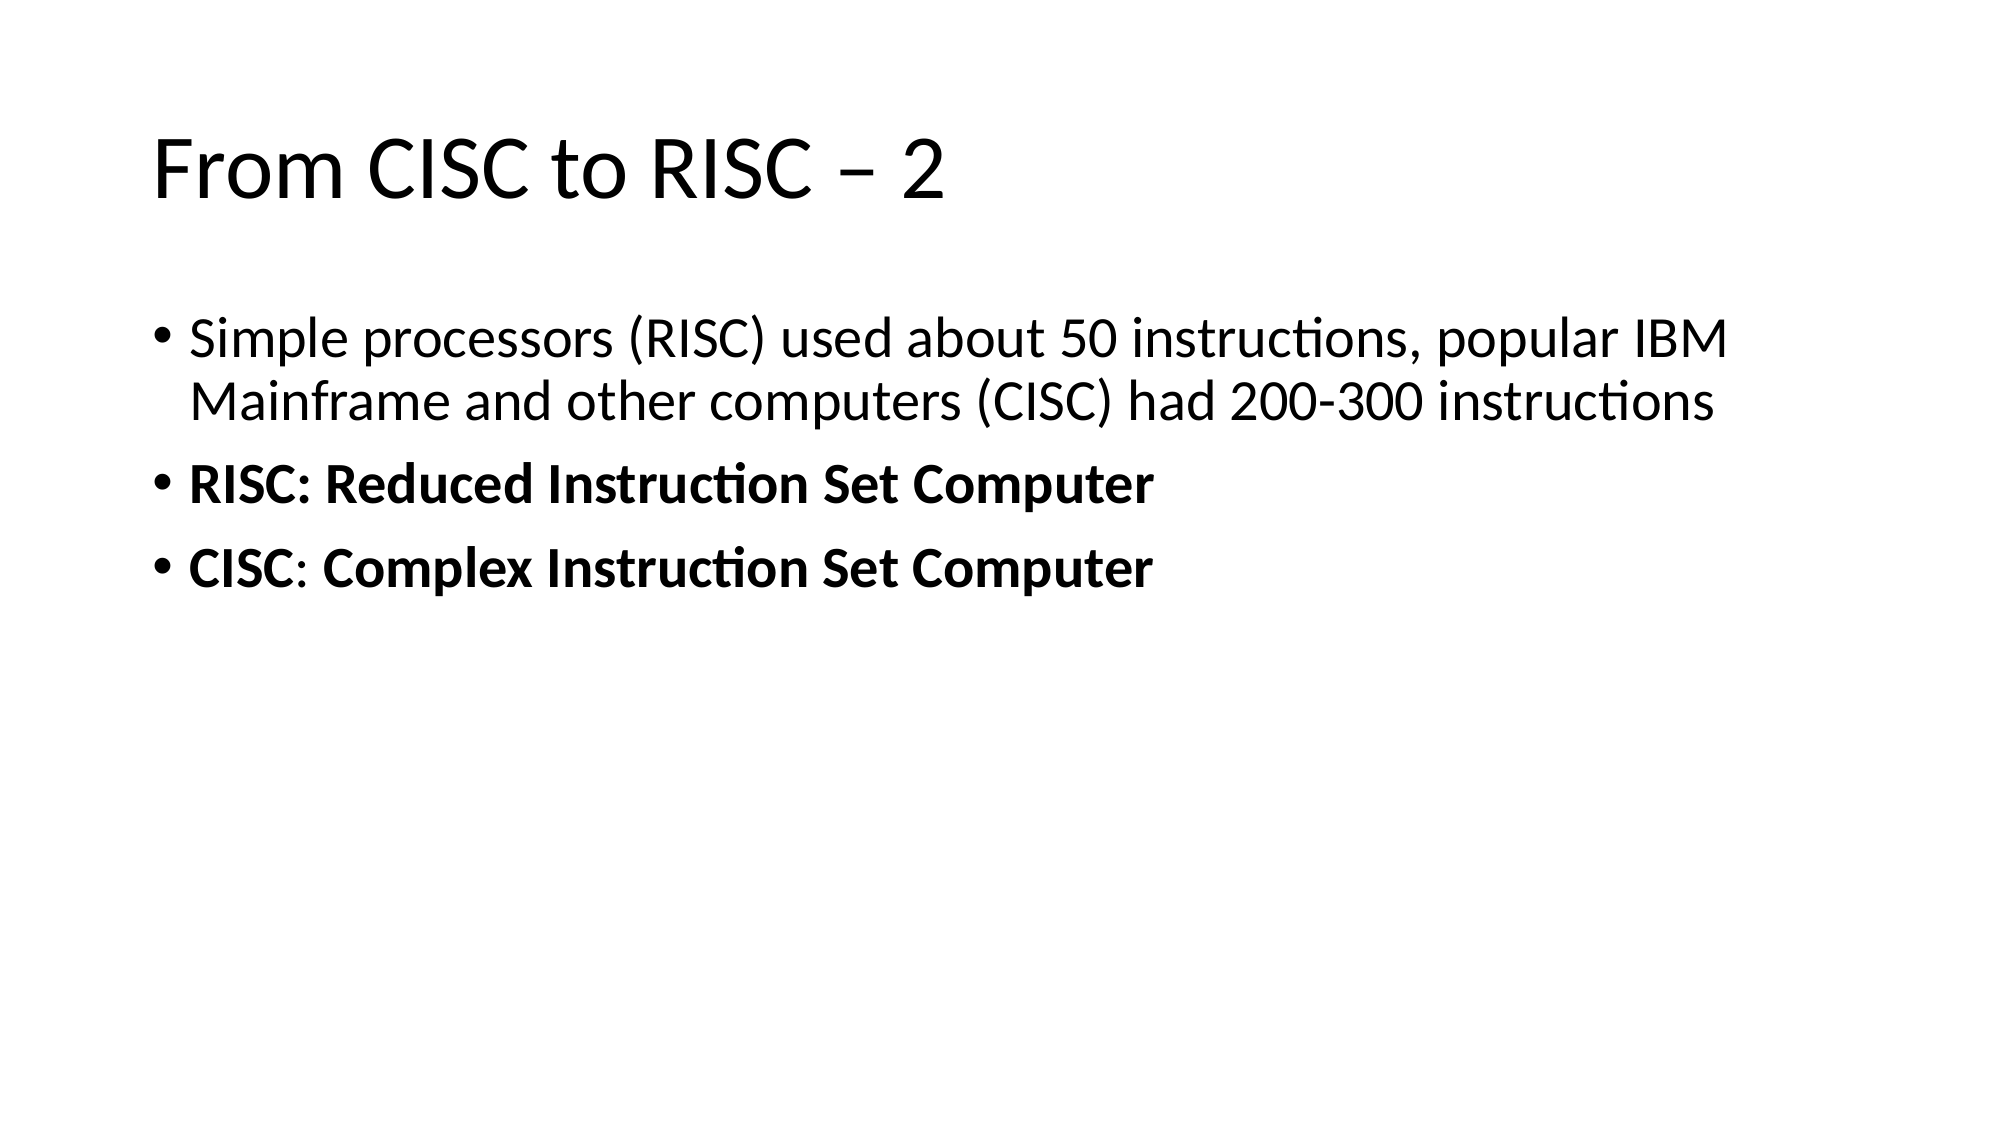

# From CISC to RISC – 2
Simple processors (RISC) used about 50 instructions, popular IBM Mainframe and other computers (CISC) had 200-300 instructions
RISC: Reduced Instruction Set Computer
CISC: Complex Instruction Set Computer